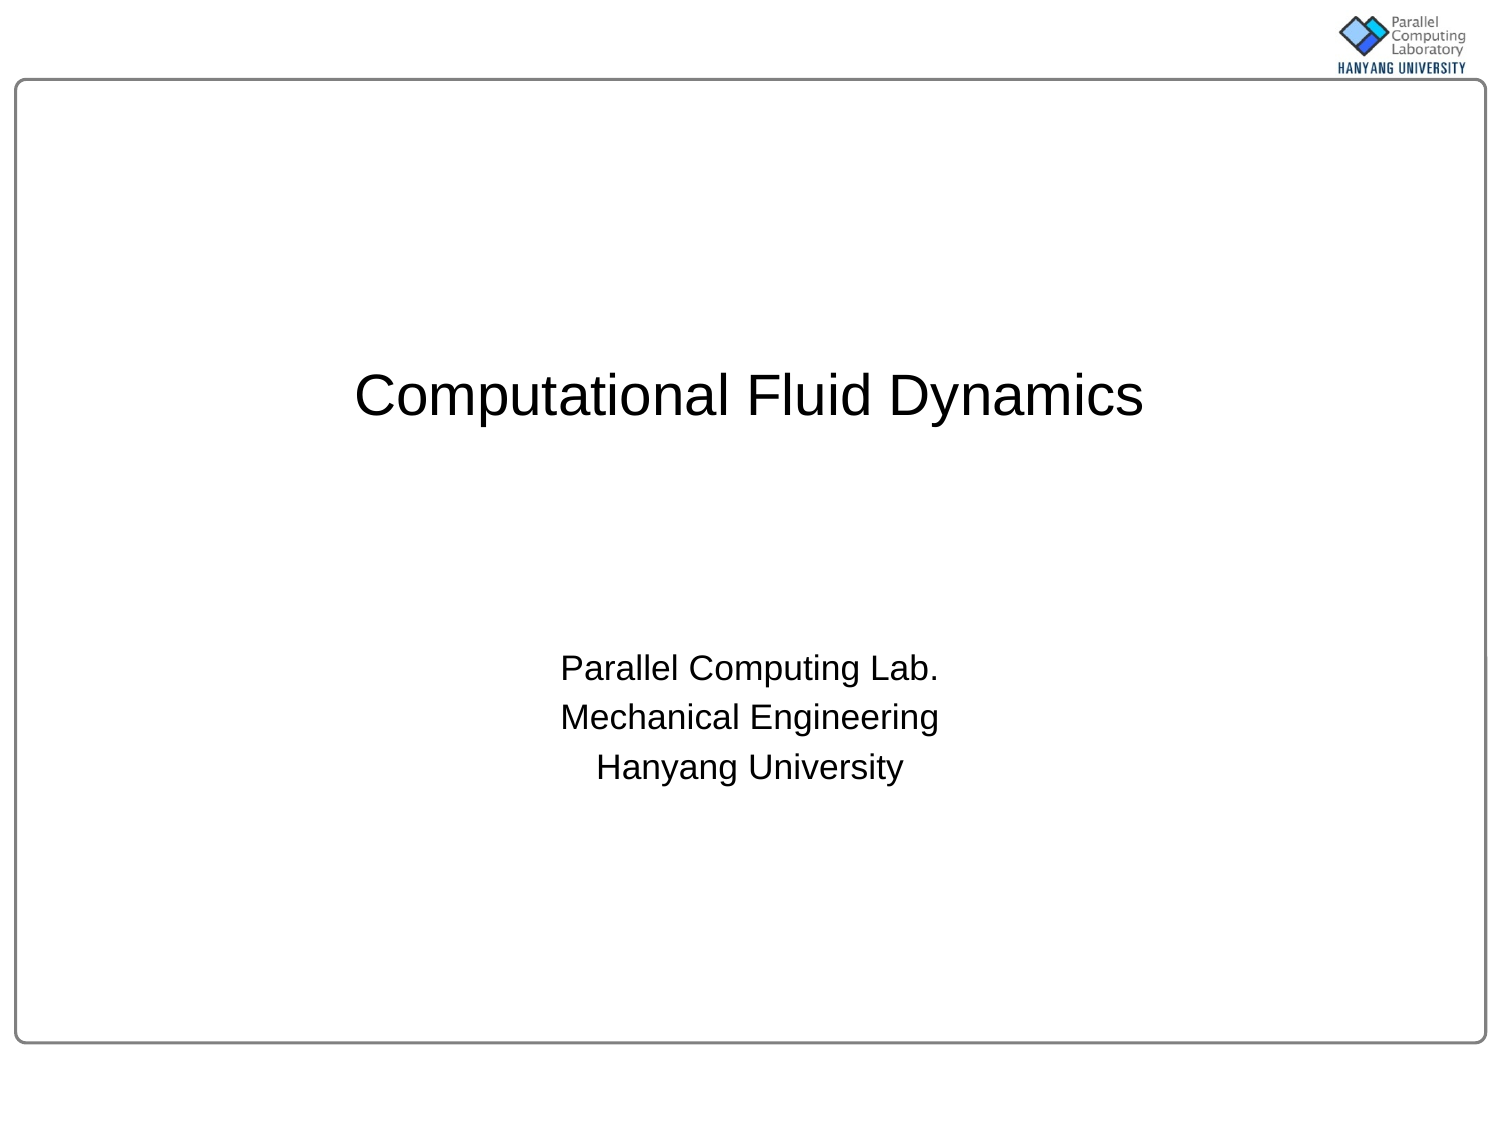

# Computational Fluid Dynamics
Parallel Computing Lab.
Mechanical Engineering
Hanyang University